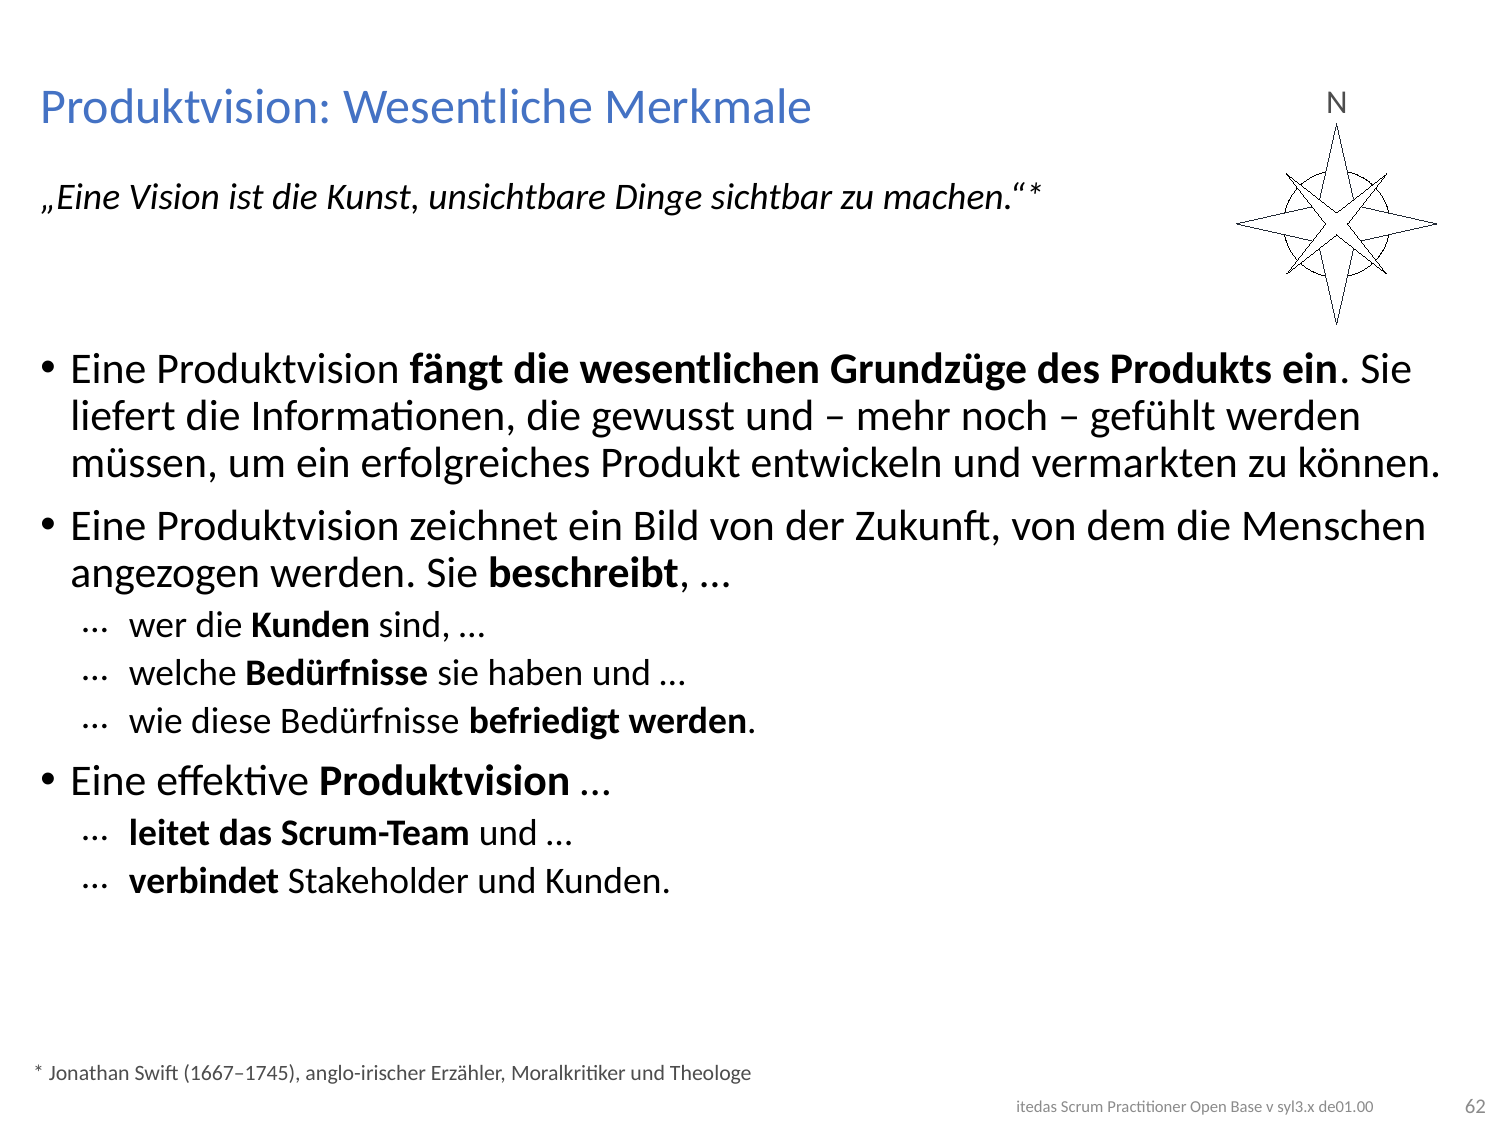

# Produktvision: Wesentliche Merkmale
N

„Eine Vision ist die Kunst, unsichtbare Dinge sichtbar zu machen.“*

Eine Produktvision fängt die wesentlichen Grundzüge des Produkts ein. Sie liefert die Informationen, die gewusst und – mehr noch – gefühlt werden müssen, um ein erfolgreiches Produkt entwickeln und vermarkten zu können.
Eine Produktvision zeichnet ein Bild von der Zukunft, von dem die Menschen angezogen werden. Sie beschreibt, …
wer die Kunden sind, …
welche Bedürfnisse sie haben und …
wie diese Bedürfnisse befriedigt werden.
Eine effektive Produktvision …
leitet das Scrum-Team und …
verbindet Stakeholder und Kunden.
* Jonathan Swift (1667–1745), anglo-irischer Erzähler, Moralkritiker und Theologe
62

itedas Scrum Practitioner Open Base v syl3.x de01.00